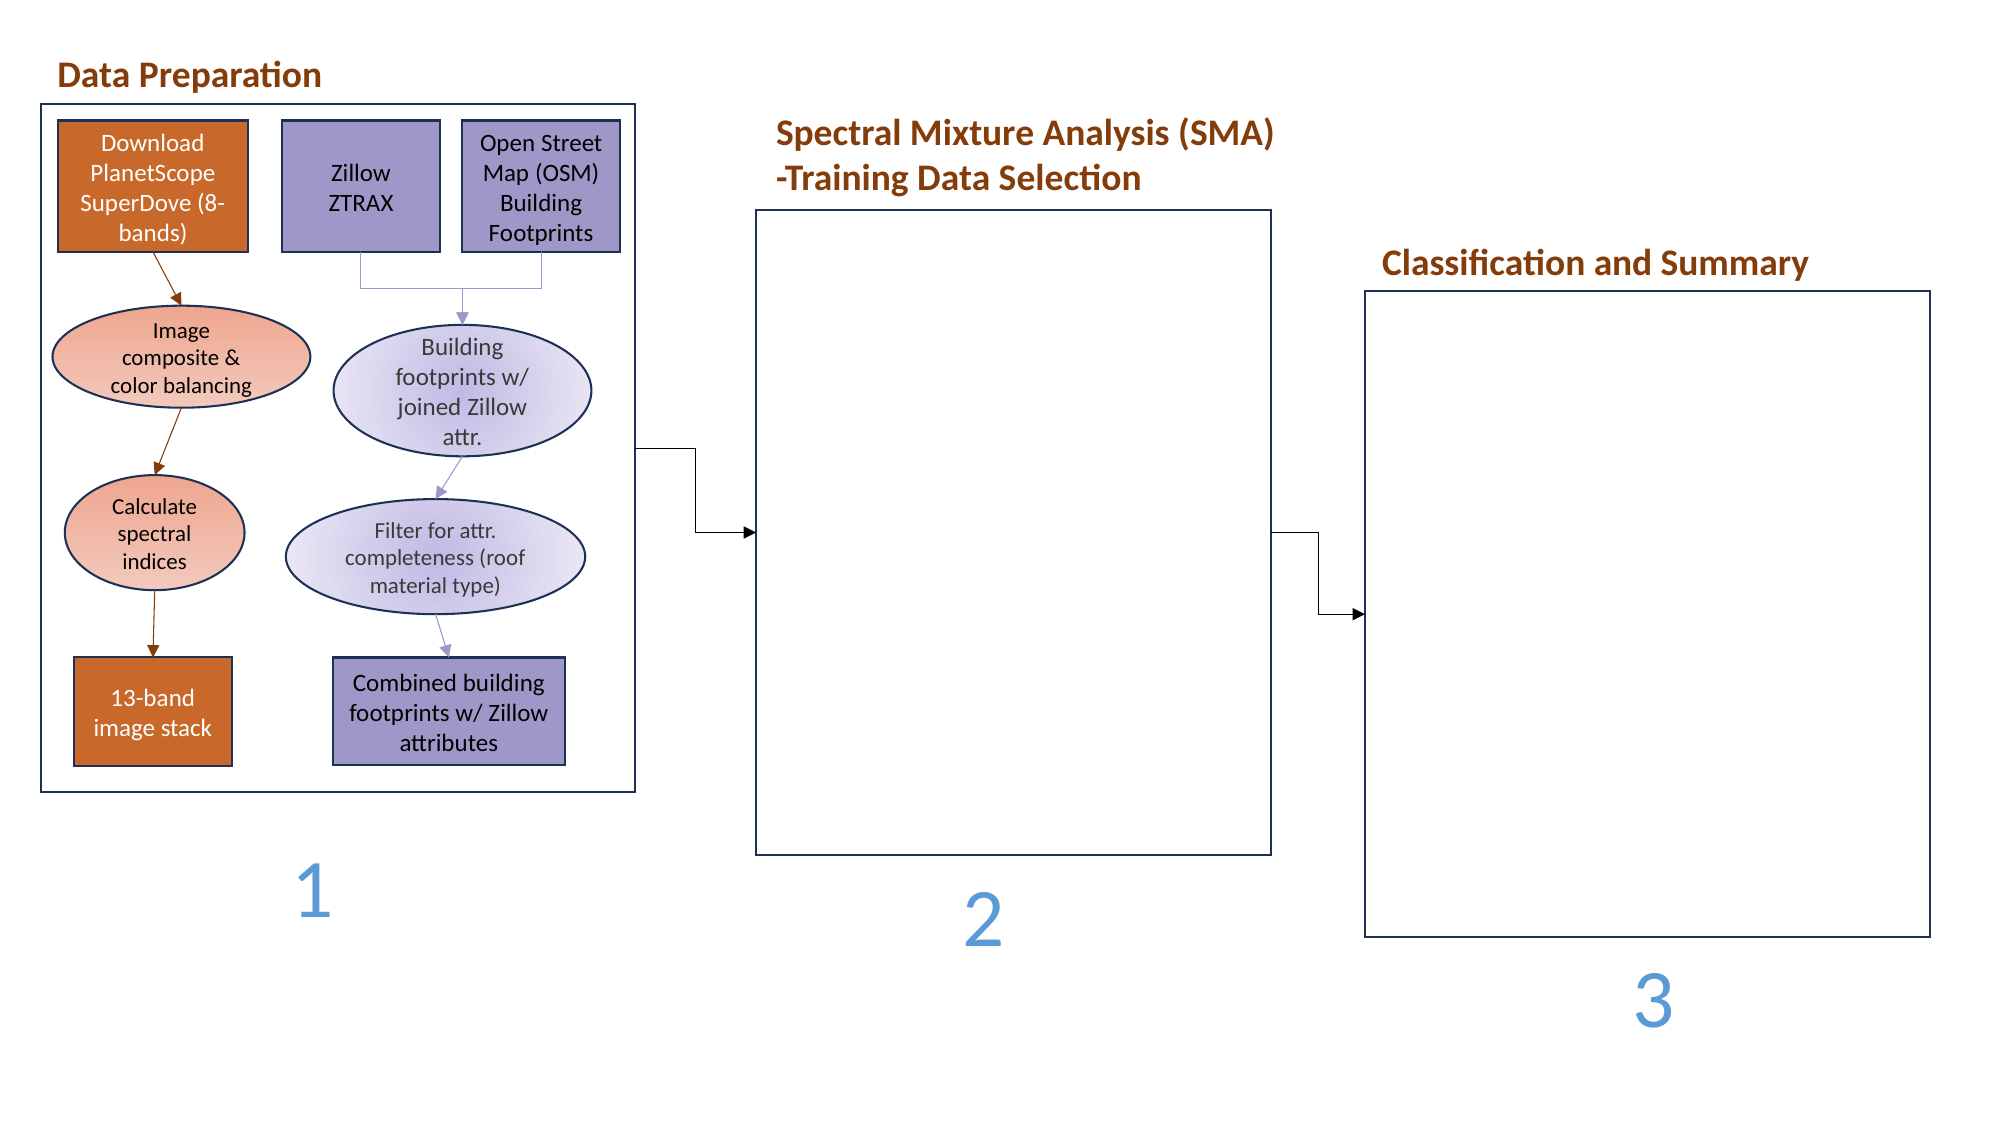

Data Preparation
Spectral Mixture Analysis (SMA)
-Training Data Selection

Open Street Map (OSM) Building Footprints
Zillow ZTRAX
Download PlanetScope SuperDove (8-bands)

Classification and Summary

Image composite & color balancing
Building footprints w/ joined Zillow attr.
Calculate spectral indices
Filter for attr. completeness (roof material type)
13-band image stack
Combined building footprints w/ Zillow attributes
1
2
3